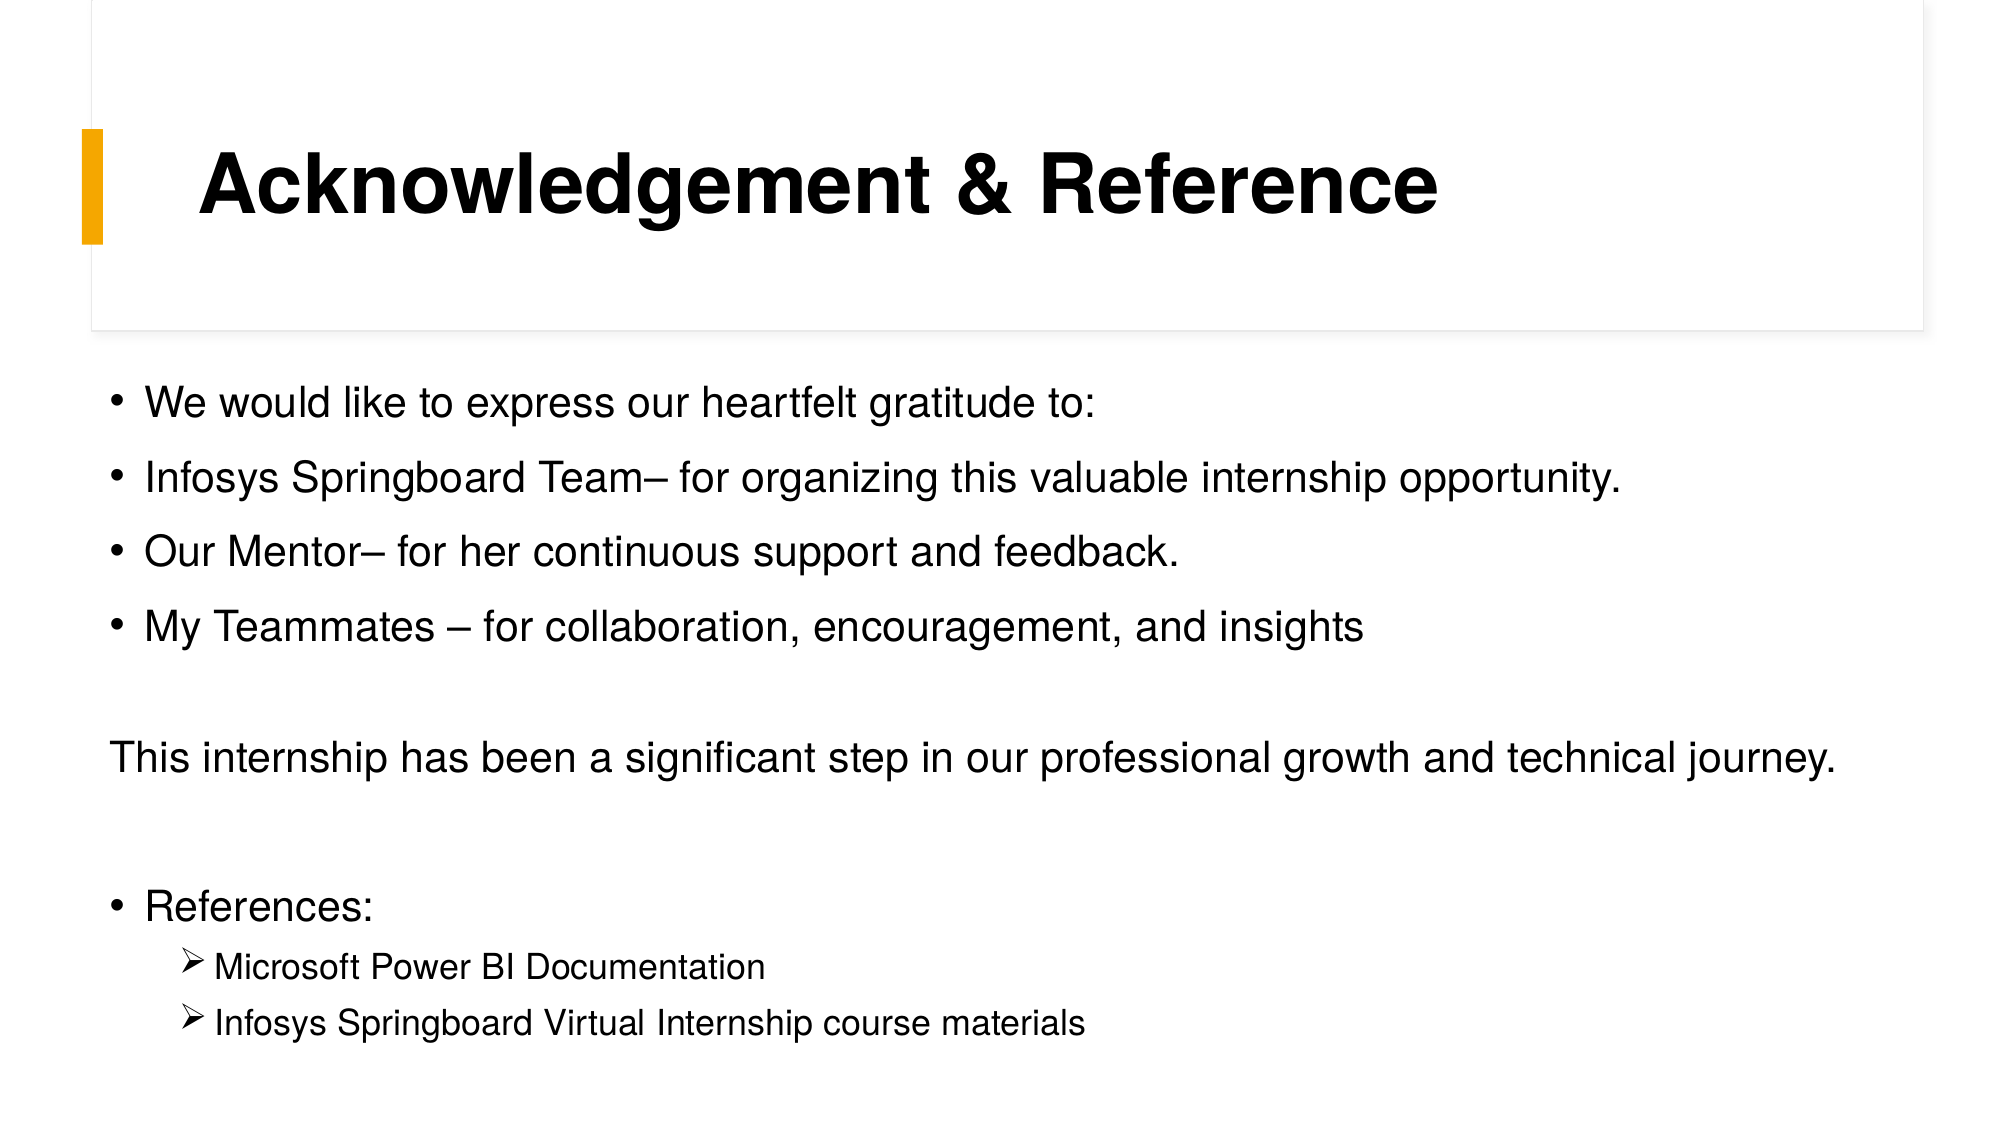

# Acknowledgement & Reference
We would like to express our heartfelt gratitude to:
Infosys Springboard Team– for organizing this valuable internship opportunity.
Our Mentor– for her continuous support and feedback.
My Teammates – for collaboration, encouragement, and insights
This internship has been a significant step in our professional growth and technical journey.

References:
Microsoft Power BI Documentation
Infosys Springboard Virtual Internship course materials